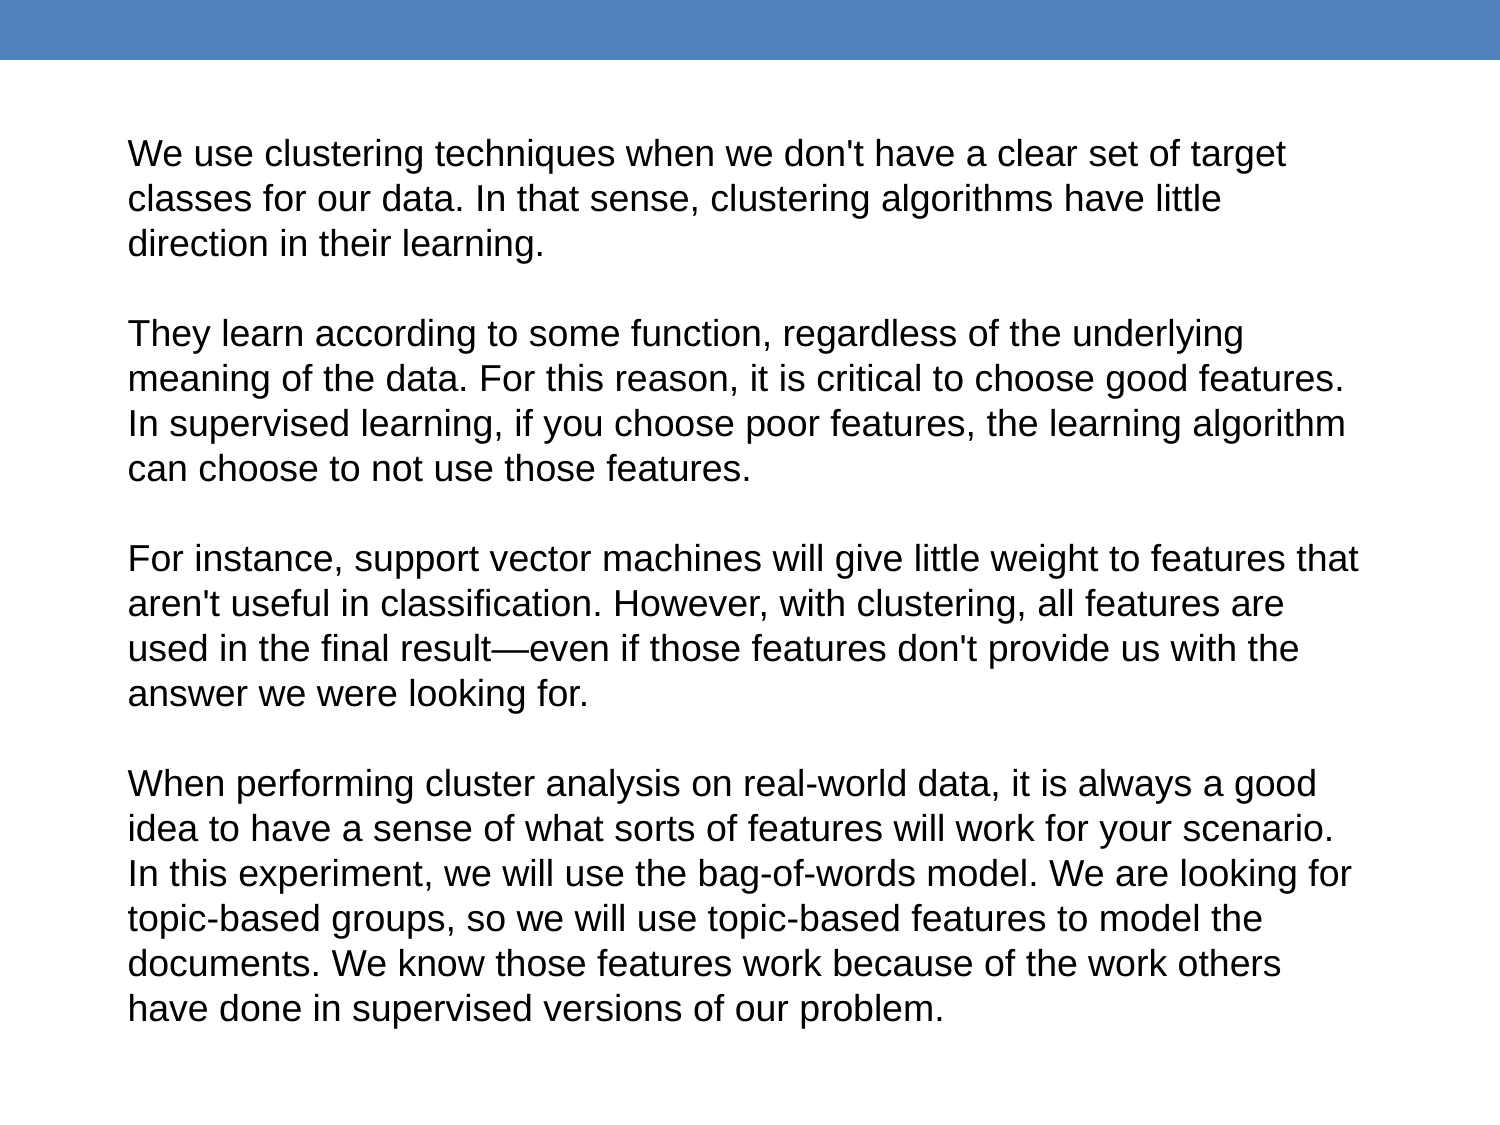

We use clustering techniques when we don't have a clear set of target classes for our data. In that sense, clustering algorithms have little direction in their learning.

They learn according to some function, regardless of the underlying meaning of the data. For this reason, it is critical to choose good features. In supervised learning, if you choose poor features, the learning algorithm can choose to not use those features.

For instance, support vector machines will give little weight to features that aren't useful in classification. However, with clustering, all features are used in the final result—even if those features don't provide us with the answer we were looking for.

When performing cluster analysis on real-world data, it is always a good idea to have a sense of what sorts of features will work for your scenario. In this experiment, we will use the bag-of-words model. We are looking for topic-based groups, so we will use topic-based features to model the documents. We know those features work because of the work others have done in supervised versions of our problem.